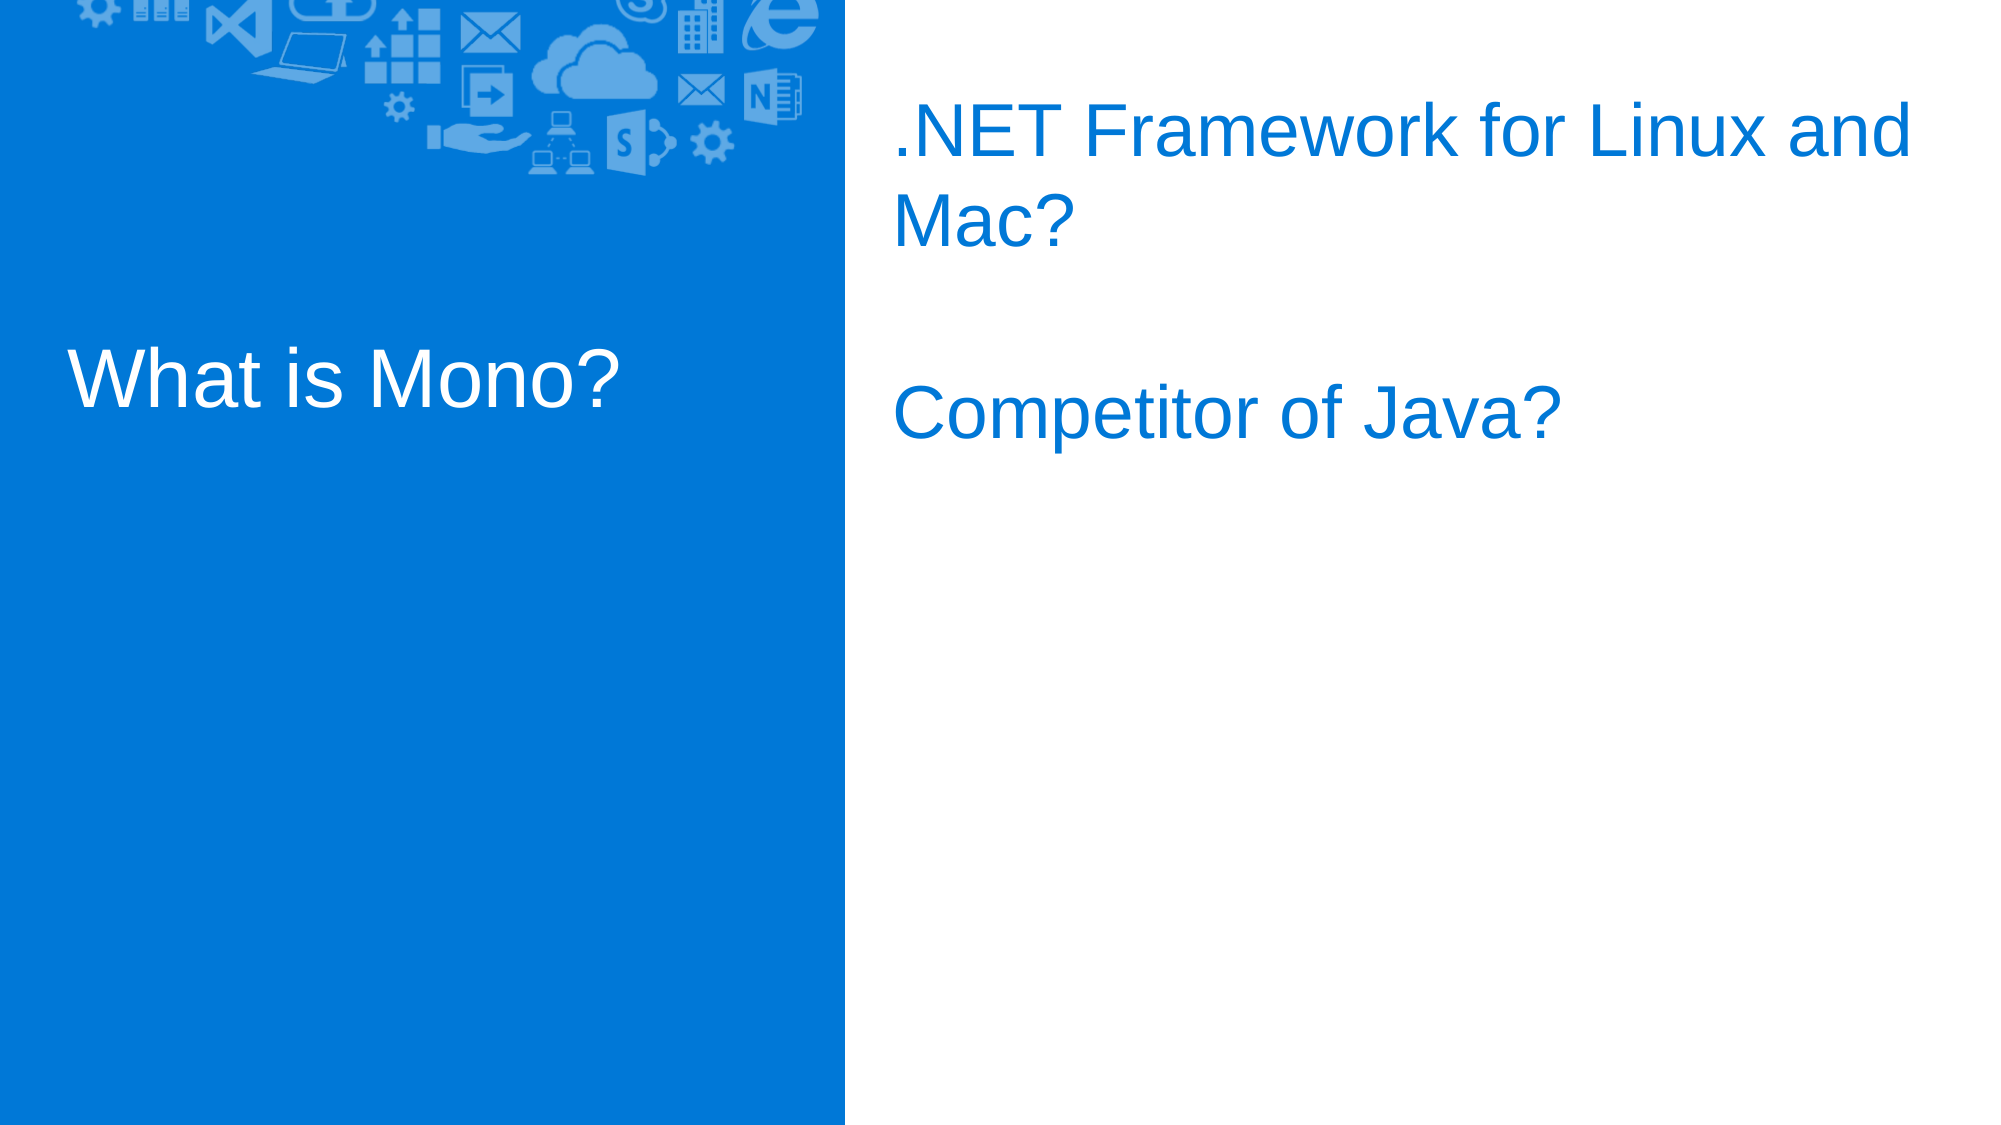

.NET Framework for Linux and Mac?

Competitor of Java?
# What is Mono?